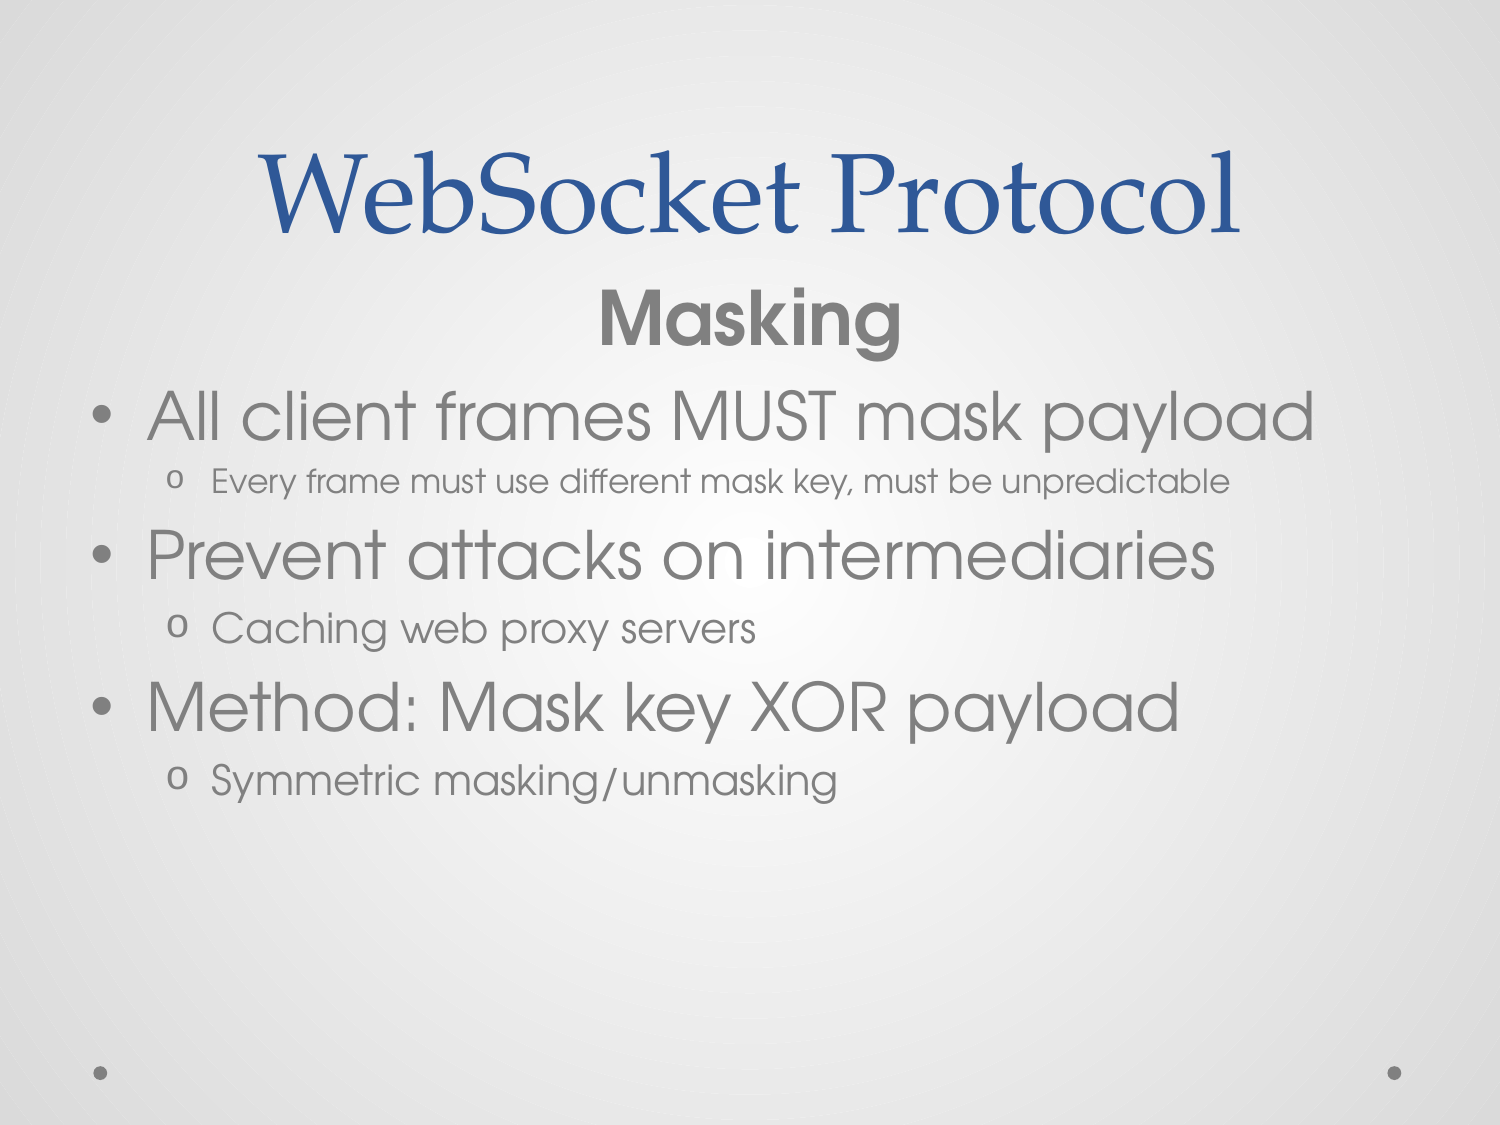

# WebSocket Protocol
Masking
All client frames MUST mask payload
Every frame must use different mask key, must be unpredictable
Prevent attacks on intermediaries
Caching web proxy servers
Method: Mask key XOR payload
Symmetric masking/unmasking